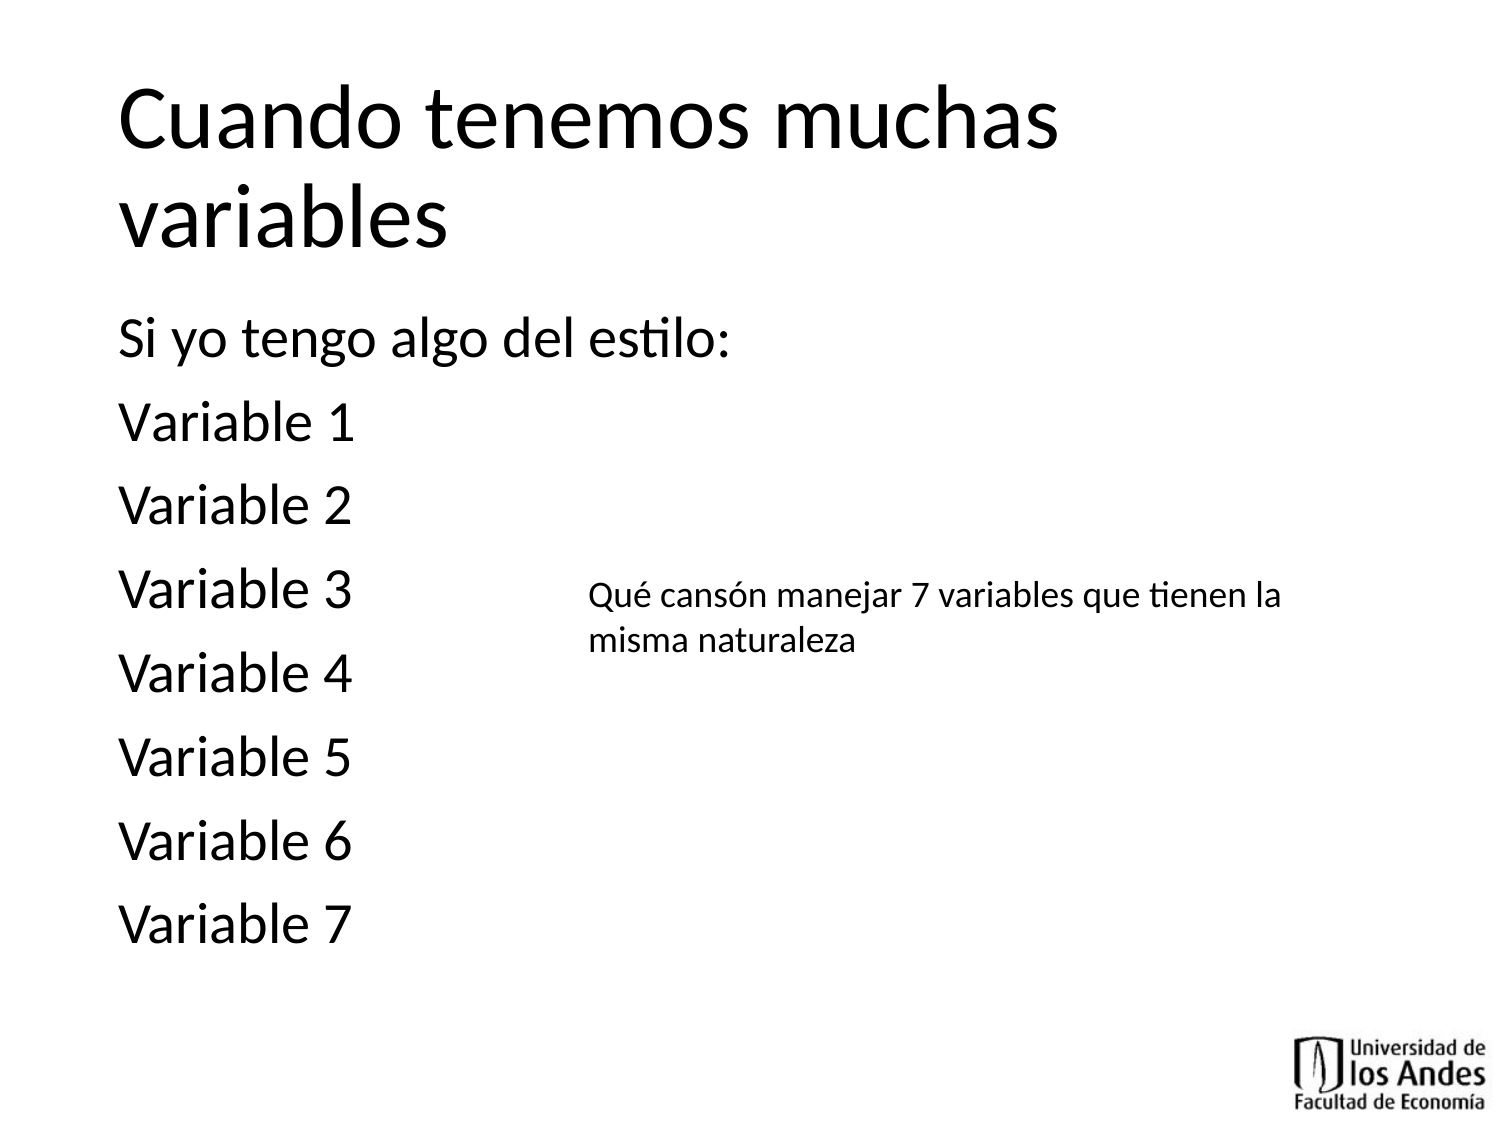

# Cuando tenemos muchas variables
Si yo tengo algo del estilo:
Variable 1
Variable 2
Variable 3
Variable 4
Variable 5
Variable 6
Variable 7

Qué cansón manejar 7 variables que tienen la misma naturaleza